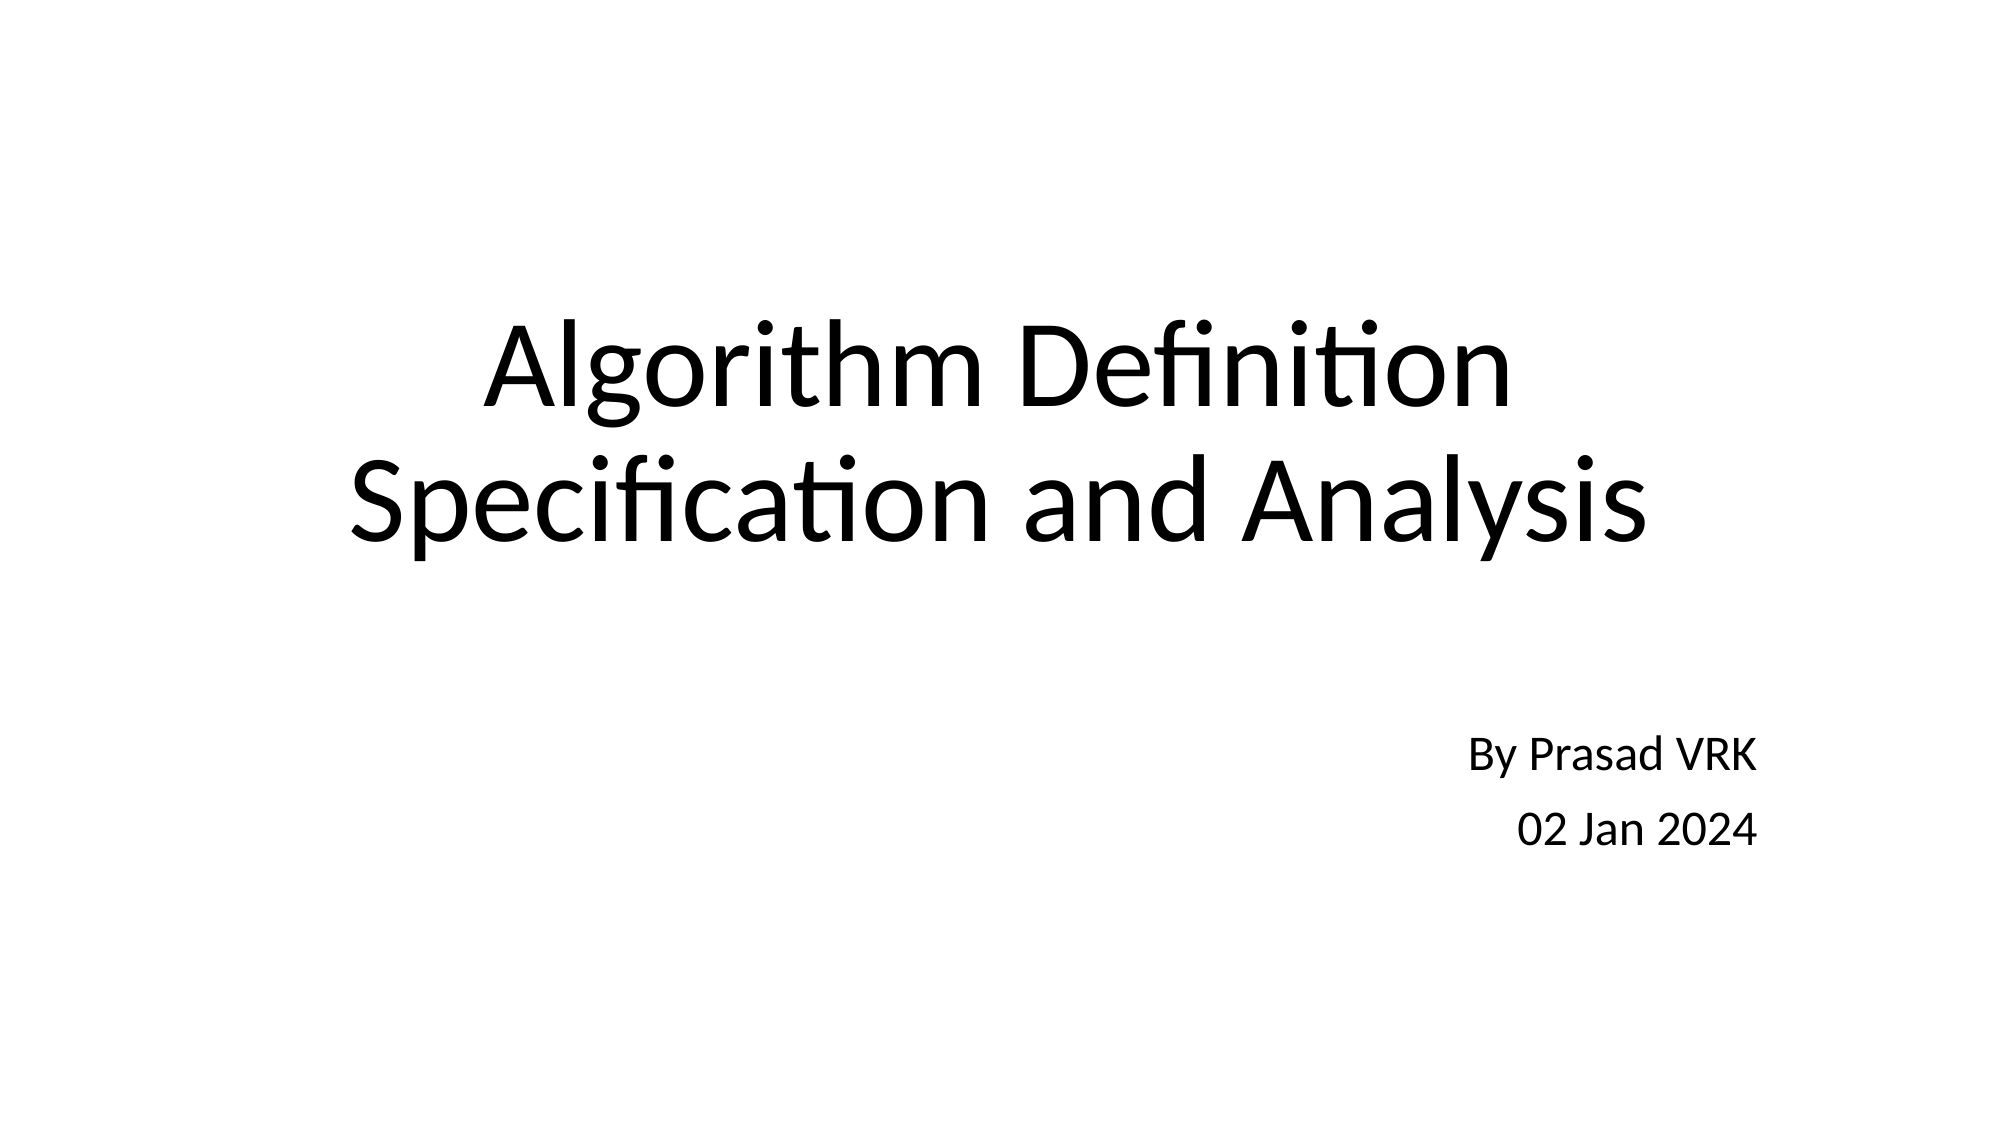

# Algorithm Definition Specification and Analysis
By Prasad VRK
02 Jan 2024